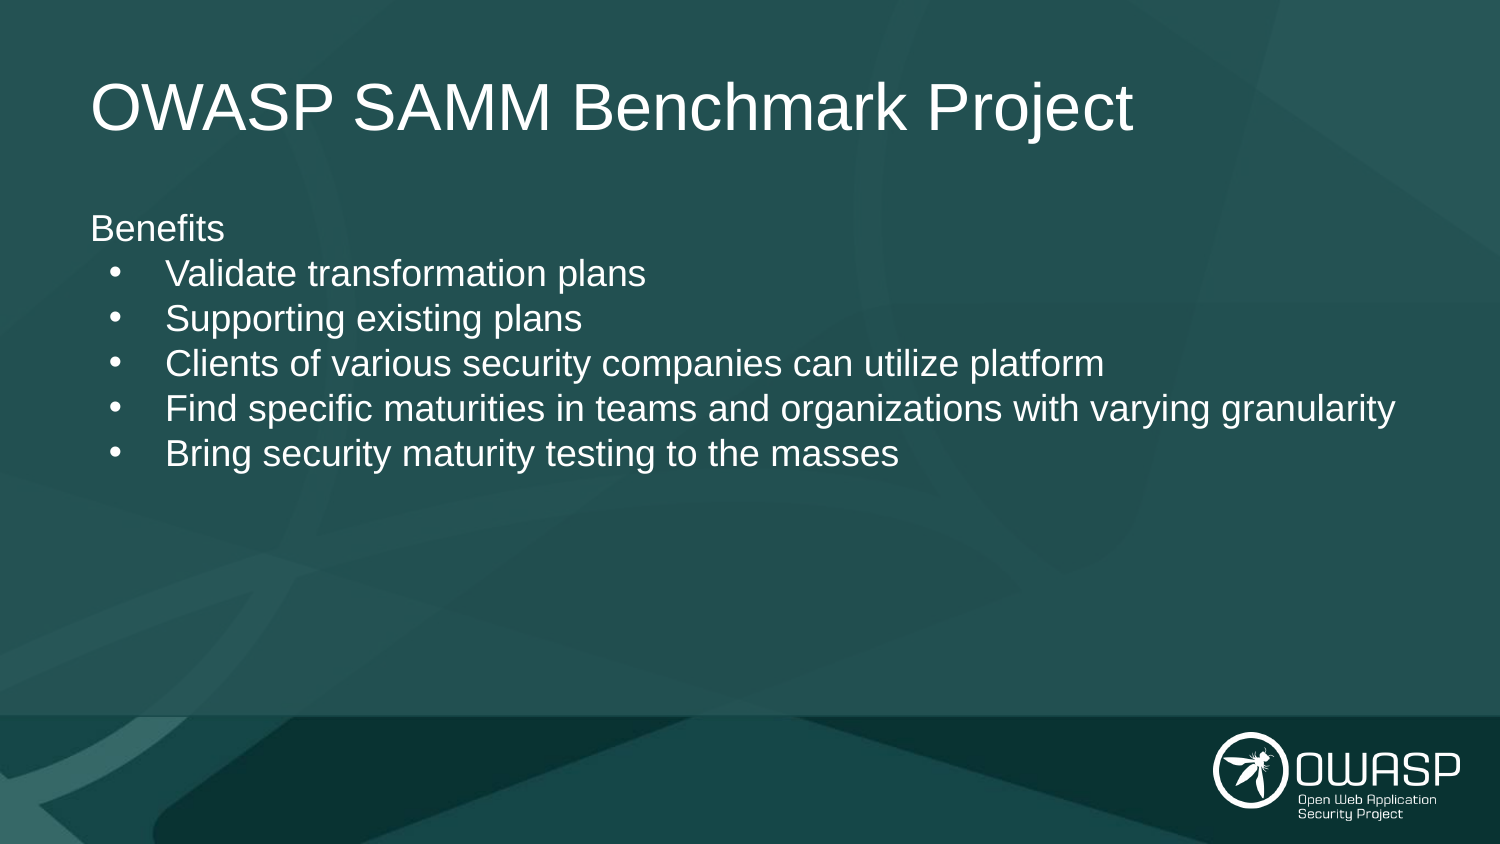

# OWASP SAMM Benchmark Project
Benefits
Validate transformation plans
Supporting existing plans
Clients of various security companies can utilize platform
Find specific maturities in teams and organizations with varying granularity
Bring security maturity testing to the masses